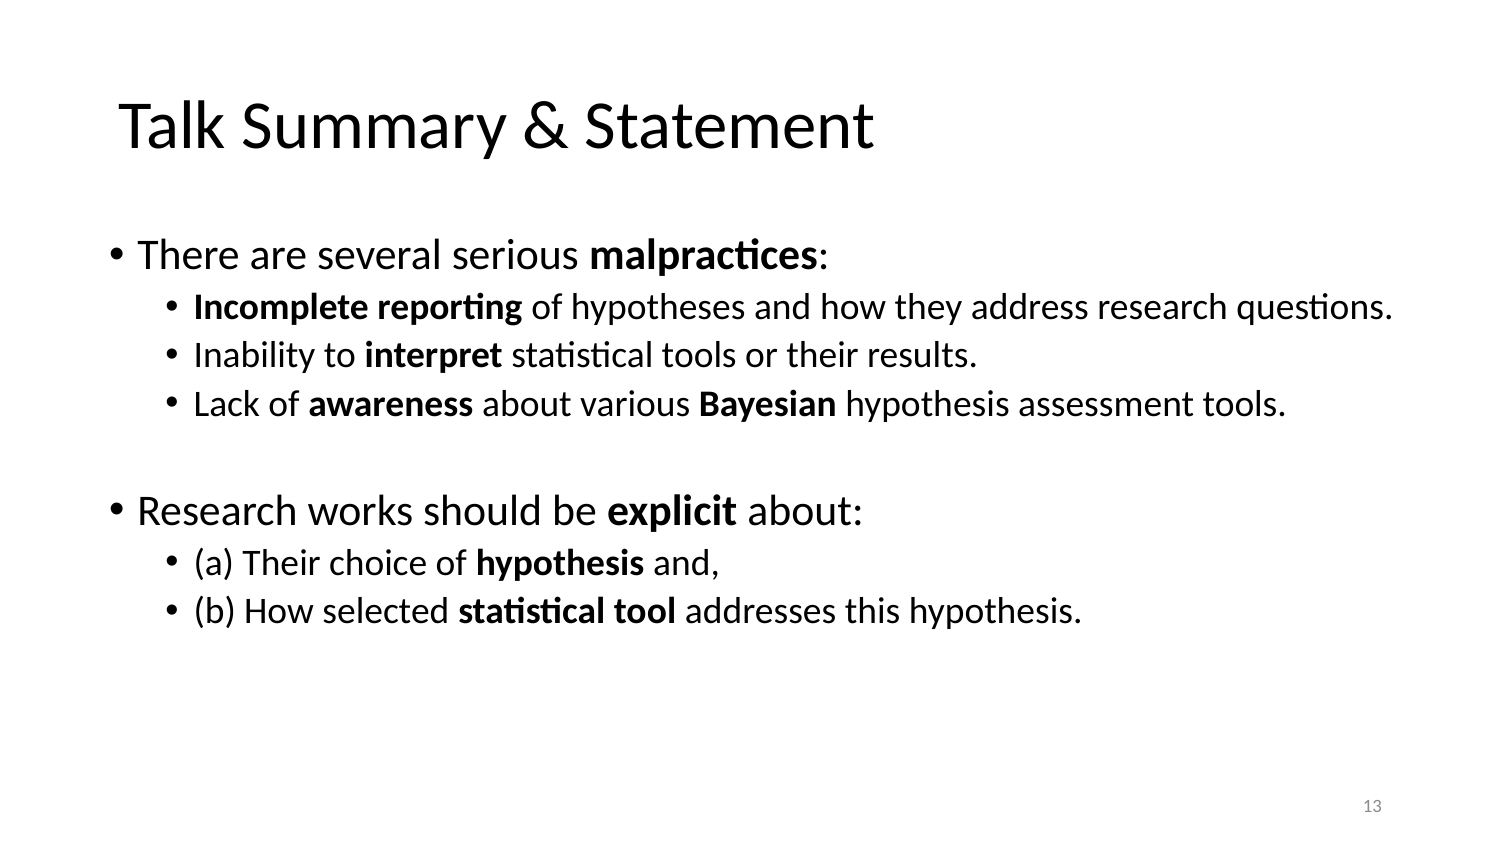

# Talk Summary & Statement
There are several serious malpractices:
Incomplete reporting of hypotheses and how they address research questions.
Inability to interpret statistical tools or their results.
Lack of awareness about various Bayesian hypothesis assessment tools.

Research works should be explicit about:
(a) Their choice of hypothesis and,
(b) How selected statistical tool addresses this hypothesis.
13